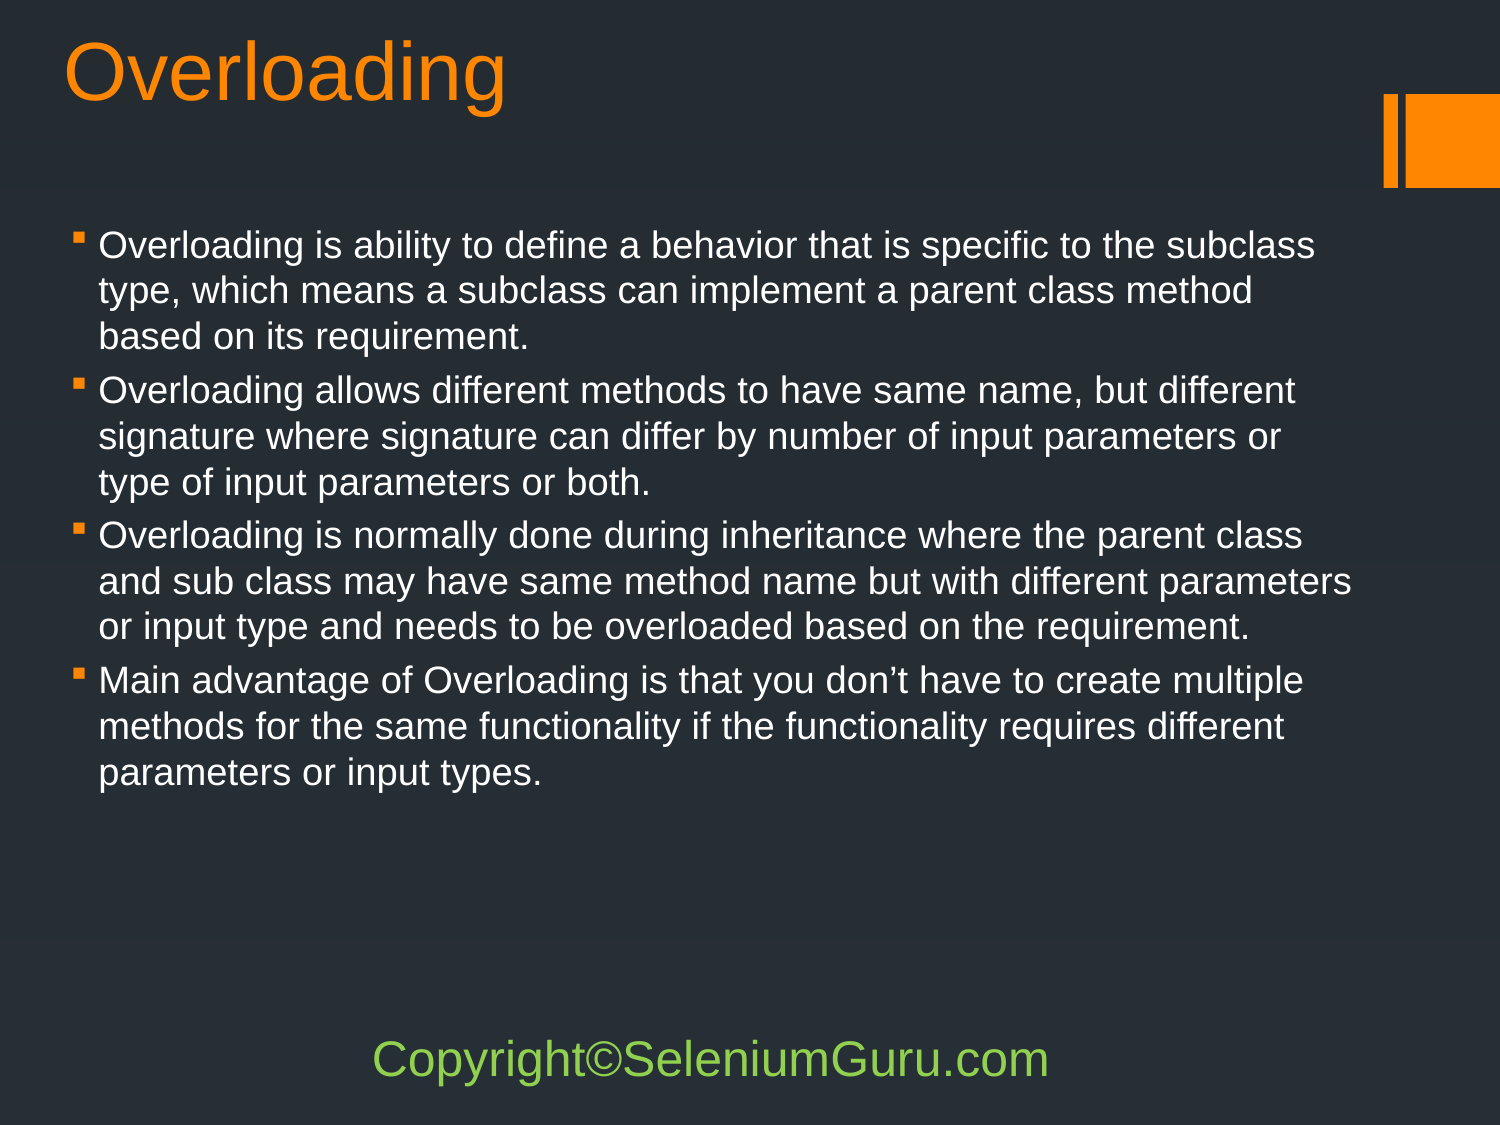

# Overloading
Overloading is ability to define a behavior that is specific to the subclass type, which means a subclass can implement a parent class method based on its requirement.
Overloading allows different methods to have same name, but different signature where signature can differ by number of input parameters or type of input parameters or both.
Overloading is normally done during inheritance where the parent class and sub class may have same method name but with different parameters or input type and needs to be overloaded based on the requirement.
Main advantage of Overloading is that you don’t have to create multiple methods for the same functionality if the functionality requires different parameters or input types.

Copyright©SeleniumGuru.com